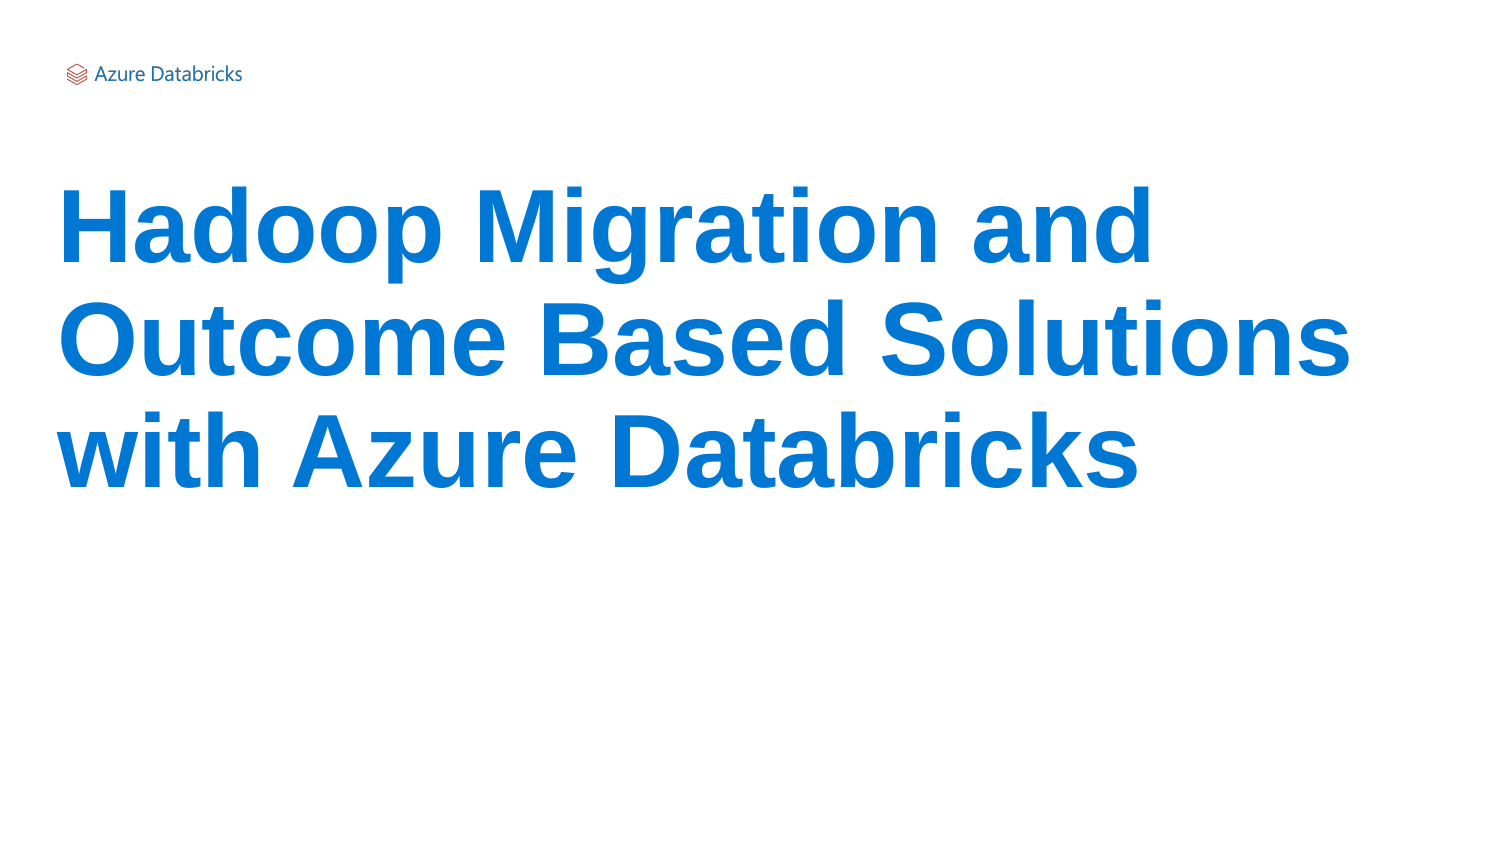

# Hadoop Migration and Outcome Based Solutions with Azure Databricks